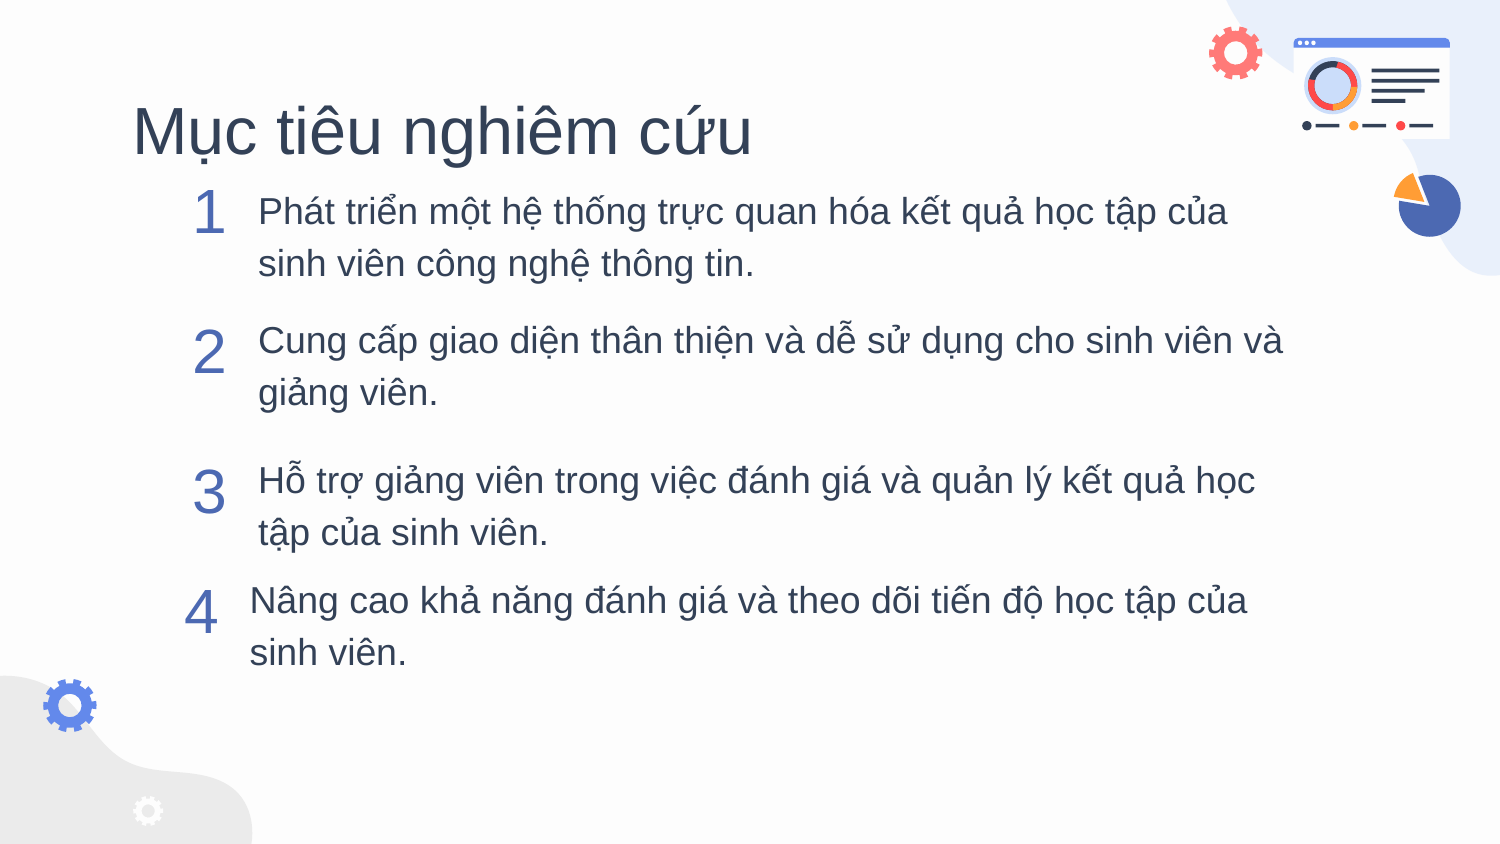

# Mục tiêu nghiêm cứu
1
Phát triển một hệ thống trực quan hóa kết quả học tập của sinh viên công nghệ thông tin.
2
Cung cấp giao diện thân thiện và dễ sử dụng cho sinh viên và giảng viên.
3
Hỗ trợ giảng viên trong việc đánh giá và quản lý kết quả học tập của sinh viên.
4
Nâng cao khả năng đánh giá và theo dõi tiến độ học tập của sinh viên.